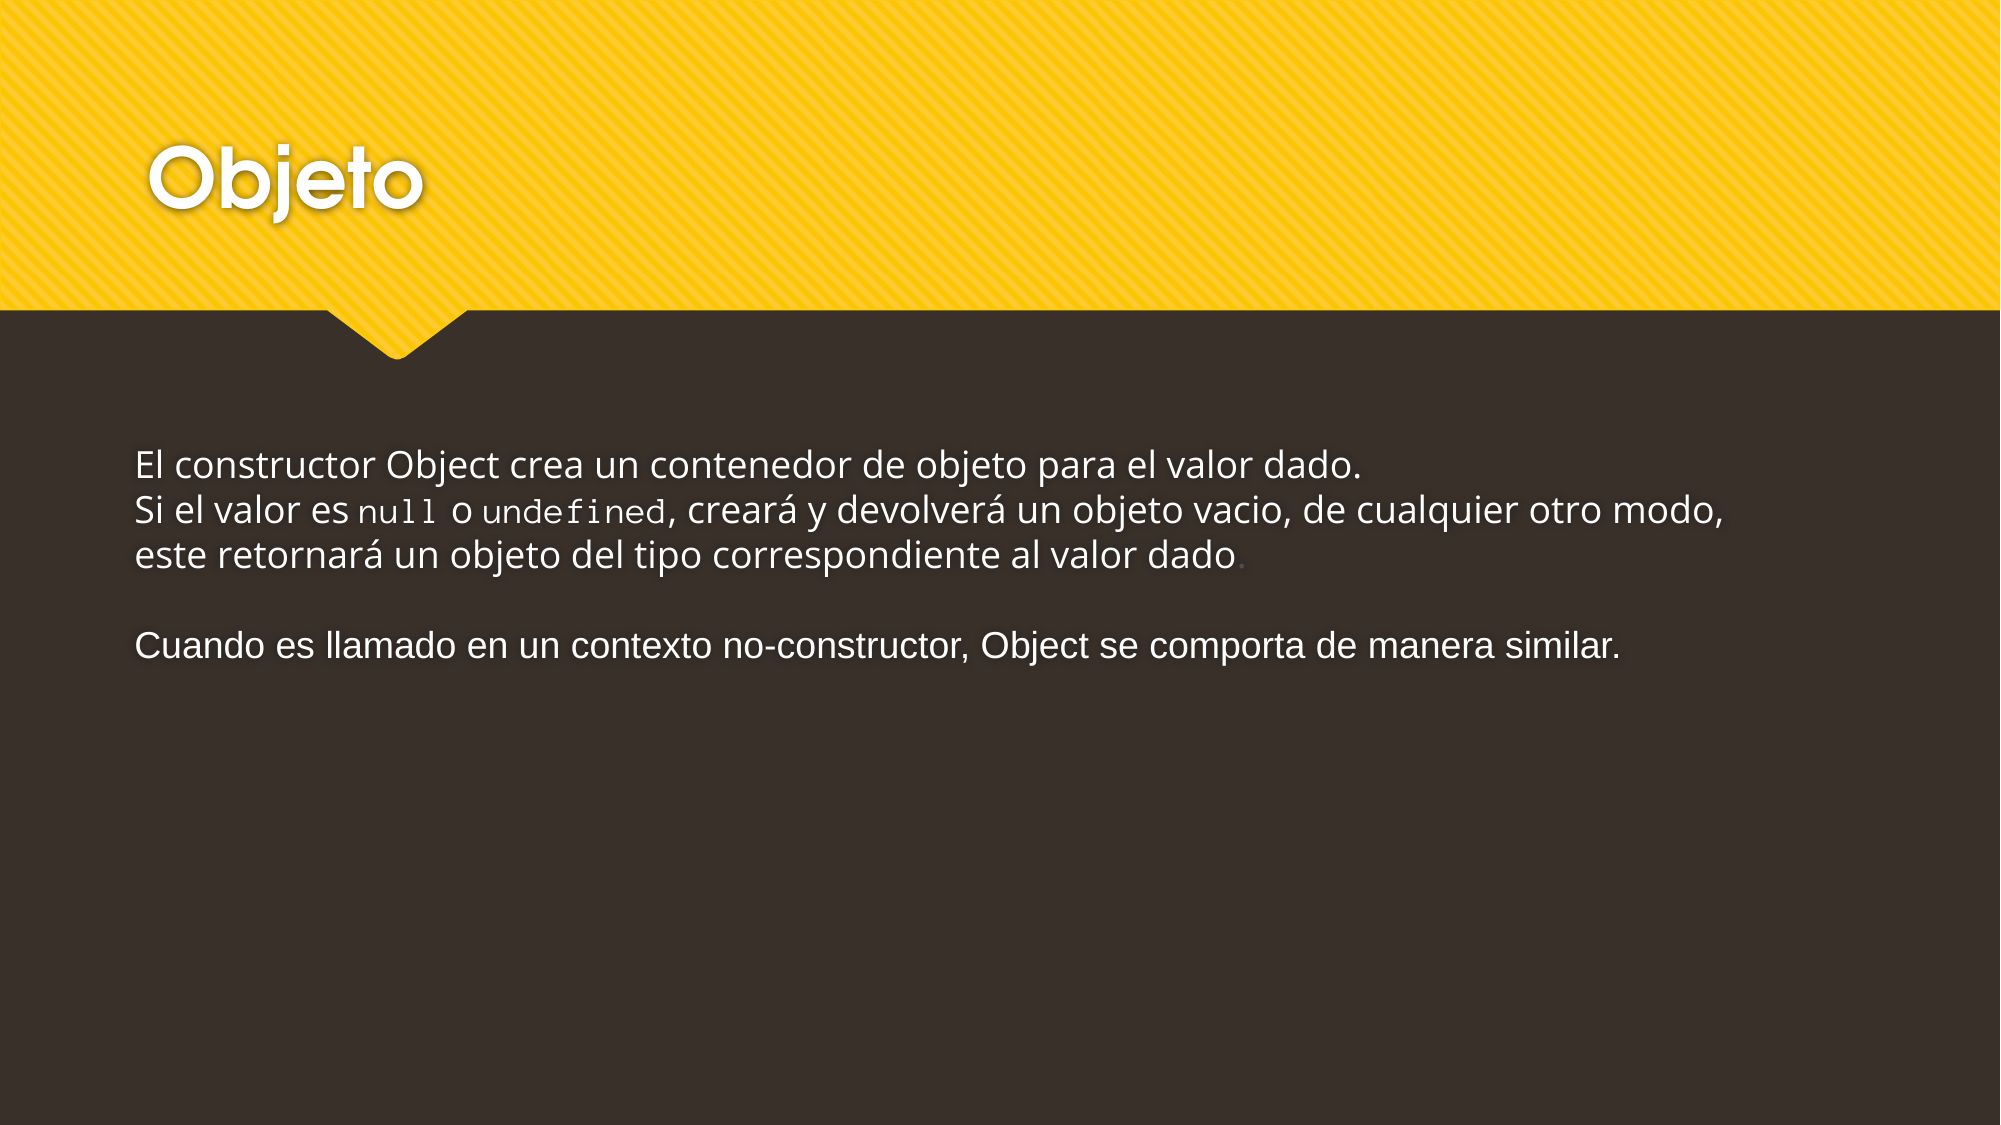

# Objeto
El constructor Object crea un contenedor de objeto para el valor dado.
Si el valor es null o undefined, creará y devolverá un objeto vacio, de cualquier otro modo, este retornará un objeto del tipo correspondiente al valor dado.

Cuando es llamado en un contexto no-constructor, Object se comporta de manera similar.